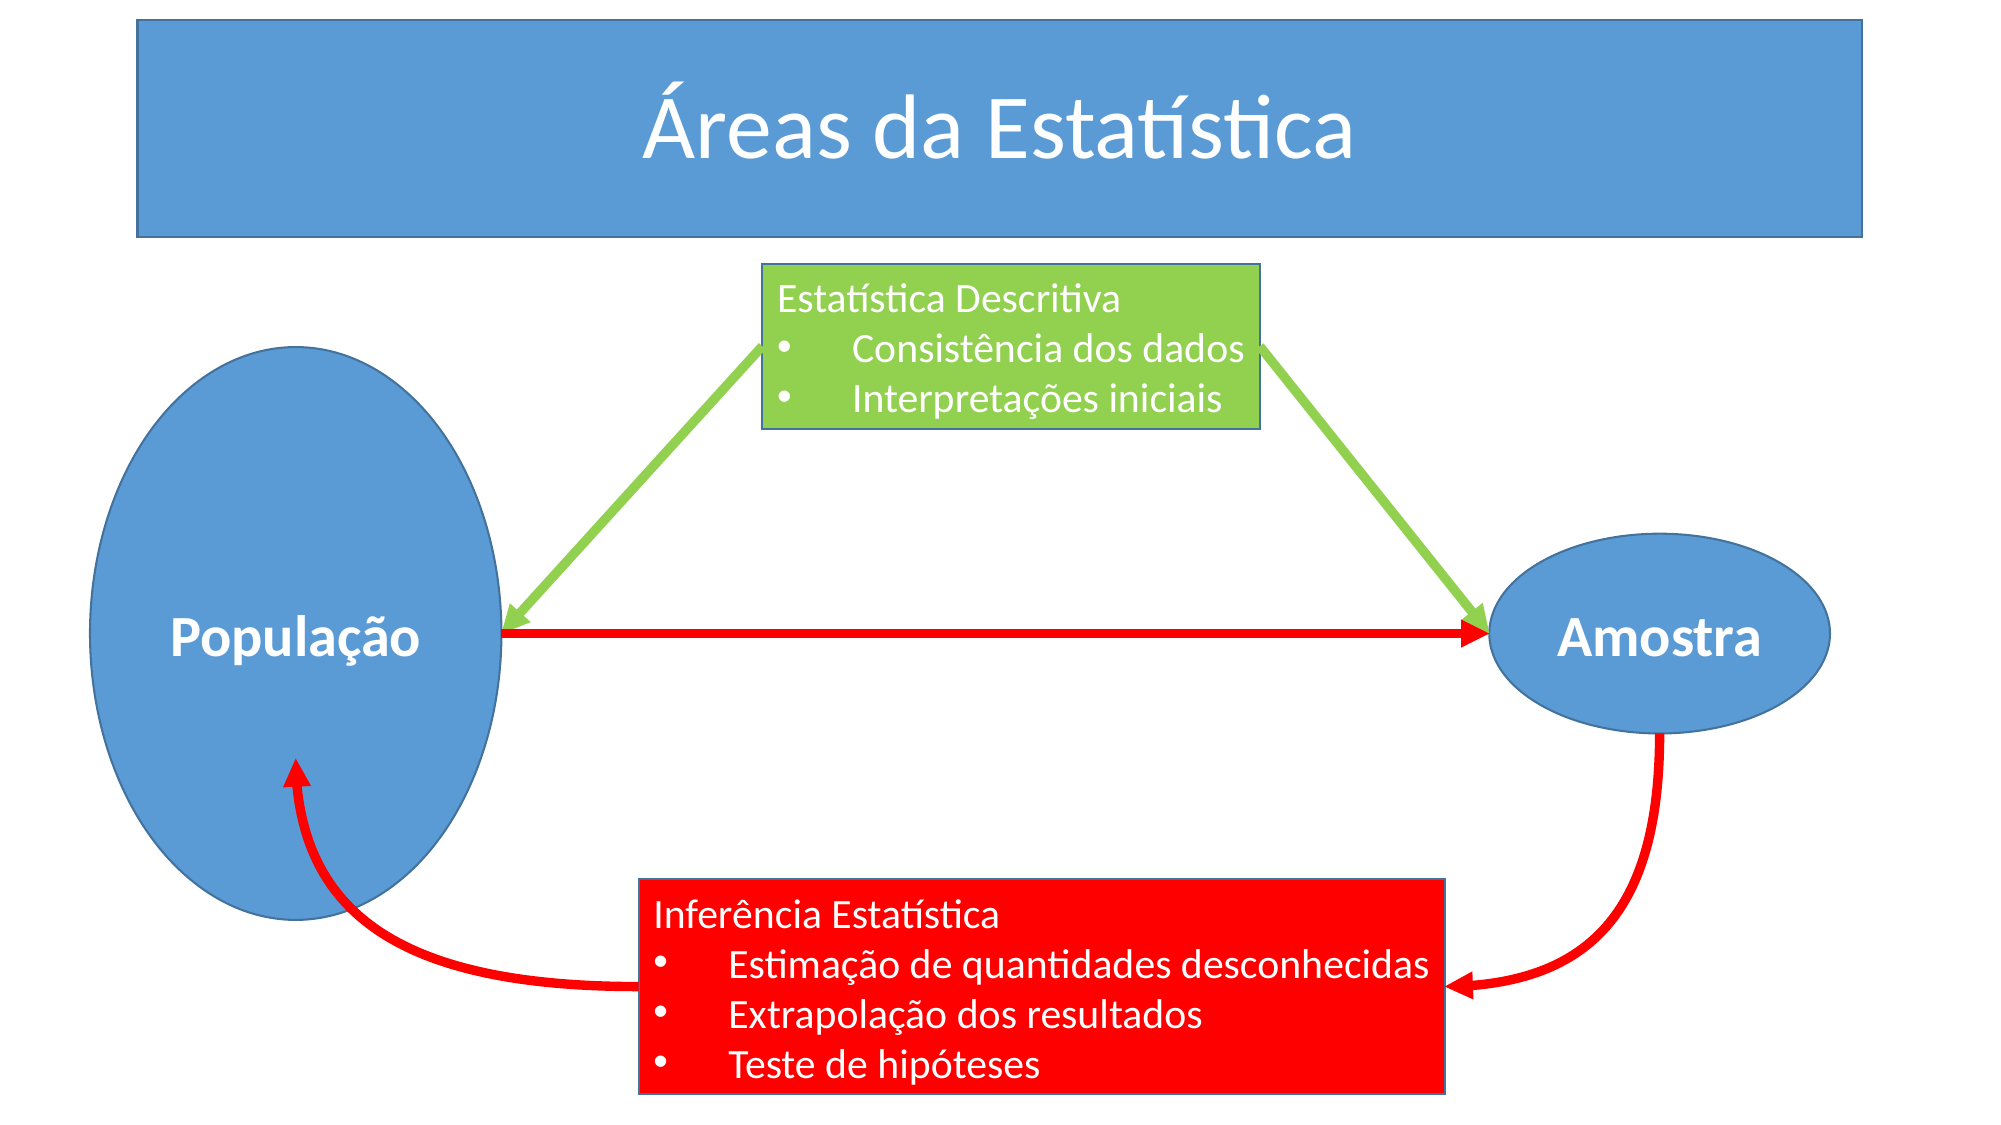

# Áreas da Estatística
Estatística Descritiva
Consistência dos dados
Interpretações iniciais
População

Amostra

Inferência Estatística
Estimação de quantidades desconhecidas
Extrapolação dos resultados
Teste de hipóteses